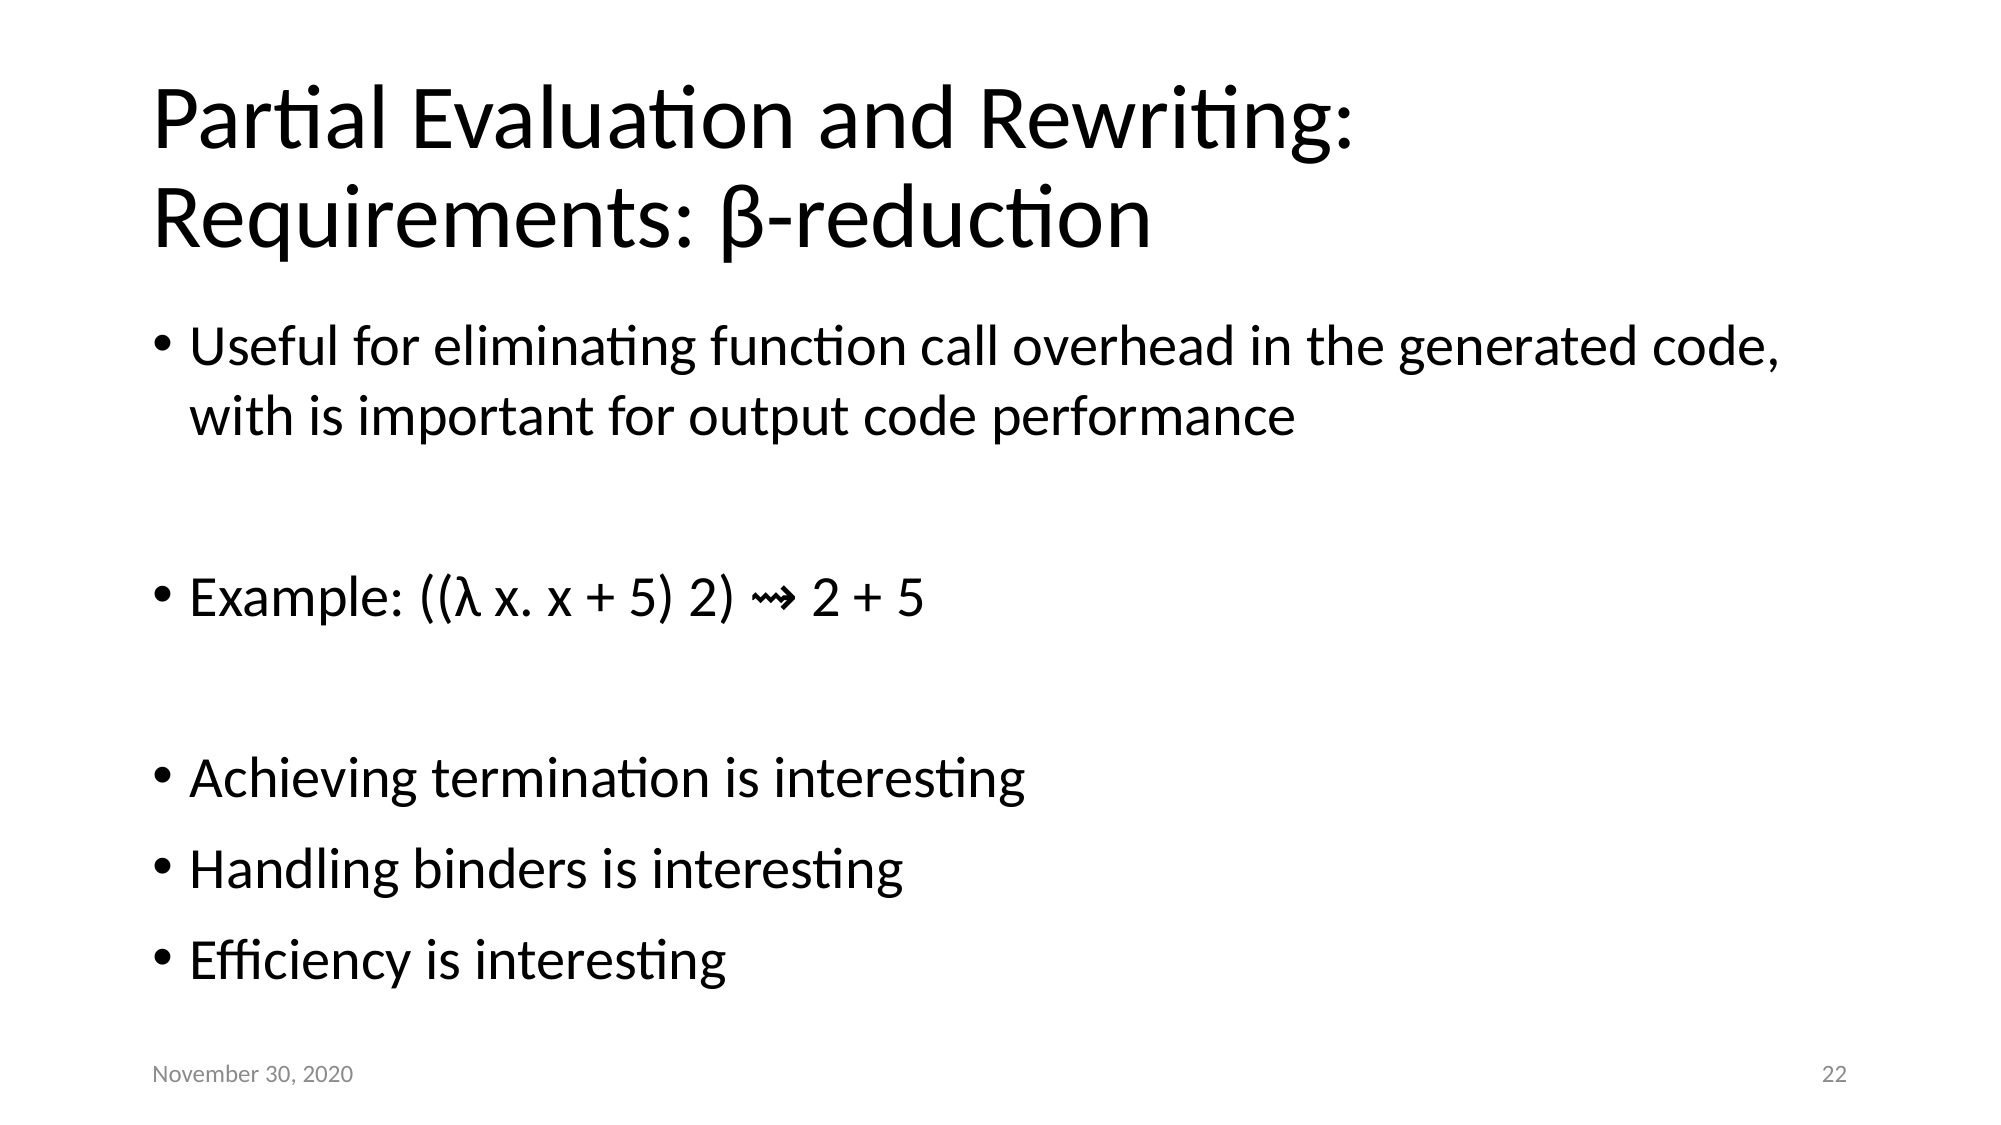

# Partial Evaluation and Rewriting: Requirements: β-reduction
Useful for eliminating function call overhead in the generated code, with is important for output code performance

Example: ((λ x. x + 5) 2) ⇝ 2 + 5

Achieving termination is interesting
Handling binders is interesting
Efficiency is interesting

November 30, 2020
22